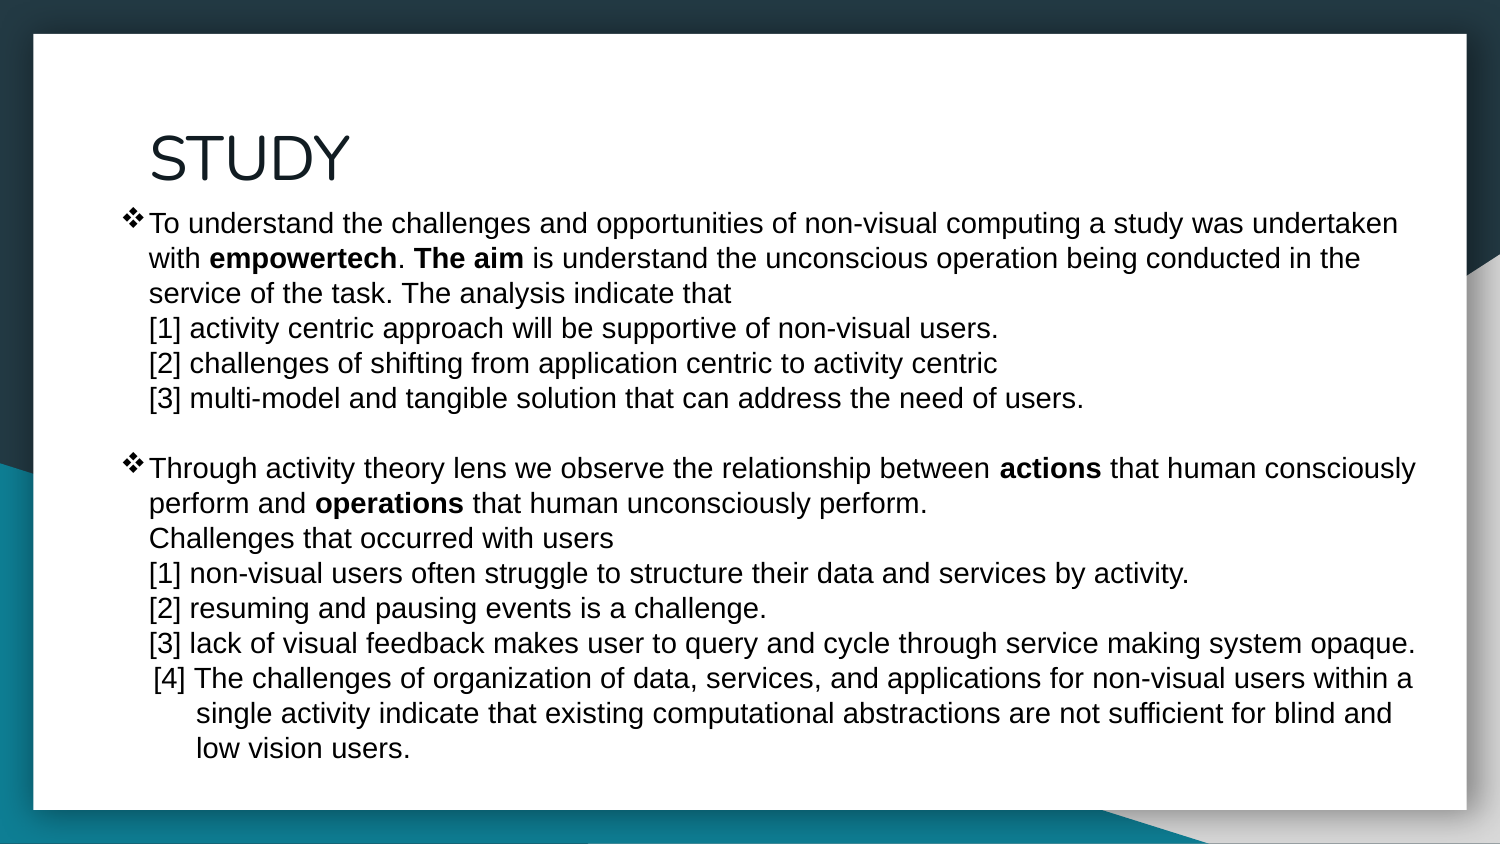

# STUDY
To understand the challenges and opportunities of non-visual computing a study was undertaken with empowertech. The aim is understand the unconscious operation being conducted in the service of the task. The analysis indicate that
	[1] activity centric approach will be supportive of non-visual users.
	[2] challenges of shifting from application centric to activity centric
	[3] multi-model and tangible solution that can address the need of users.

Through activity theory lens we observe the relationship between actions that human consciously perform and operations that human unconsciously perform.
	Challenges that occurred with users
	[1] non-visual users often struggle to structure their data and services by activity.
	[2] resuming and pausing events is a challenge.
	[3] lack of visual feedback makes user to query and cycle through service making system opaque.
    [4] The challenges of organization of data, services, and applications for non-visual users within a
	single activity indicate that existing computational abstractions are not sufficient for blind and low vision users.